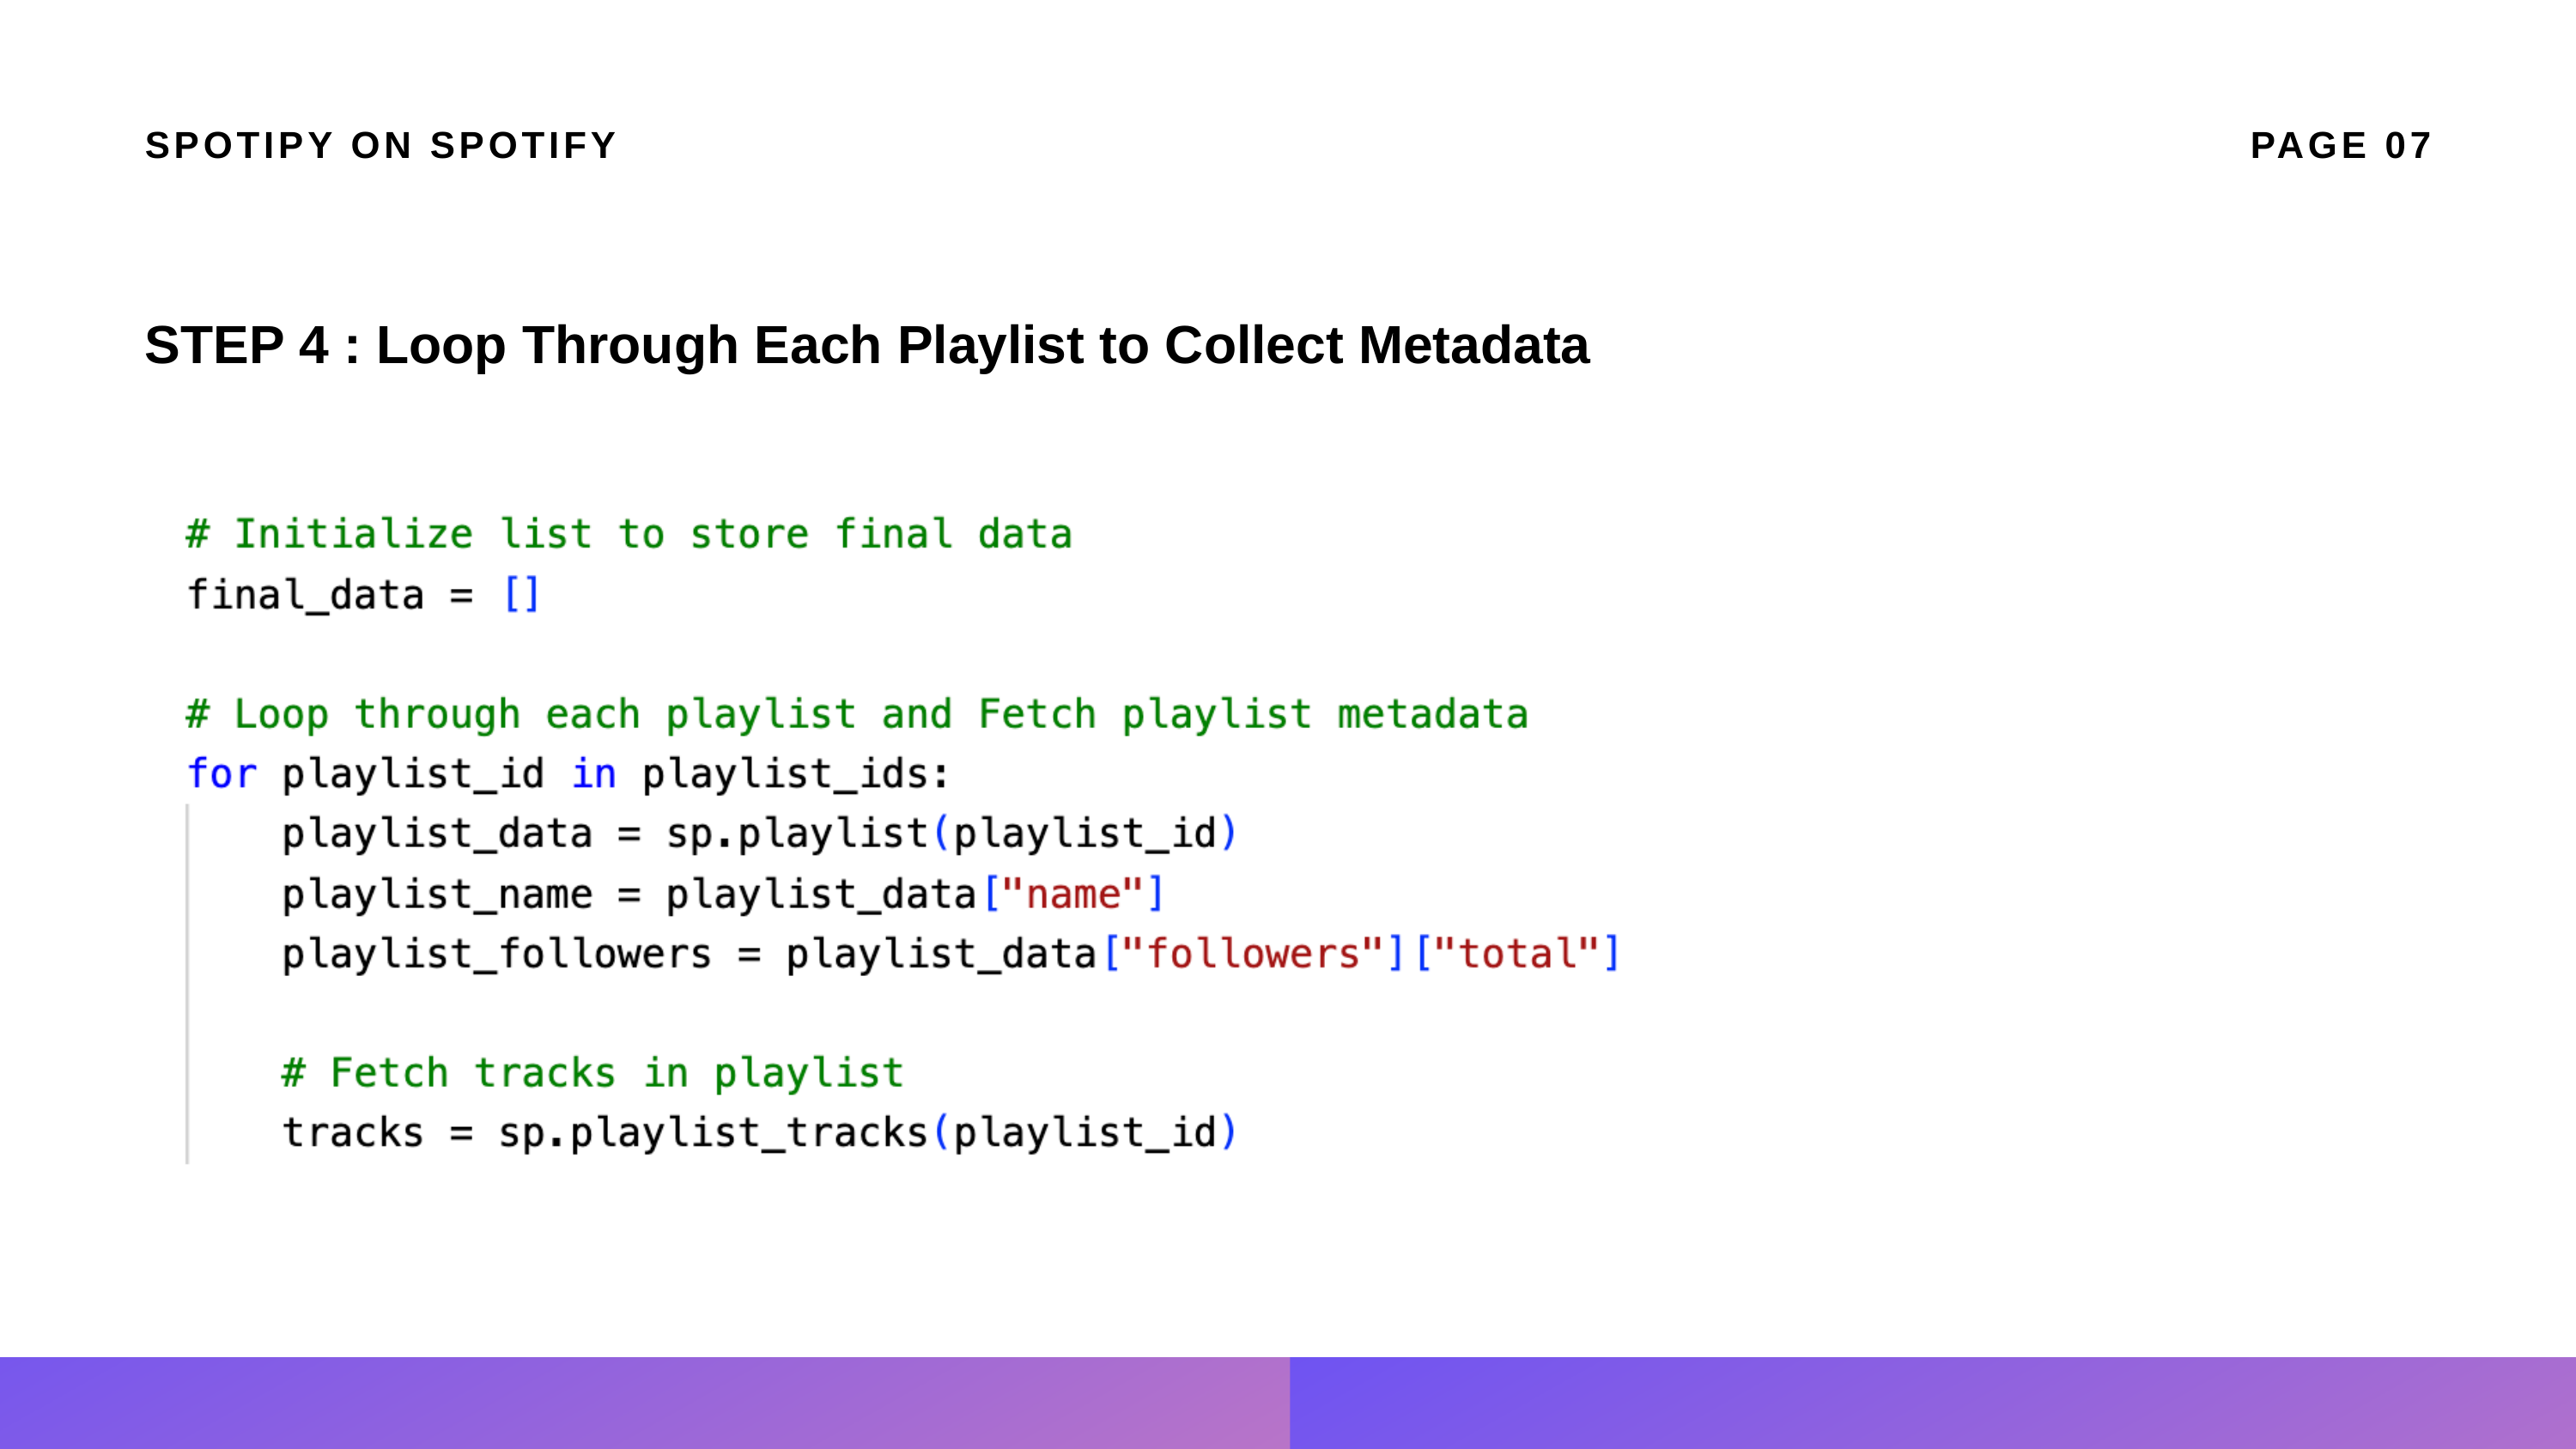

SPOTIPY ON SPOTIFY
PAGE 07
STEP 4 : Loop Through Each Playlist to Collect Metadata